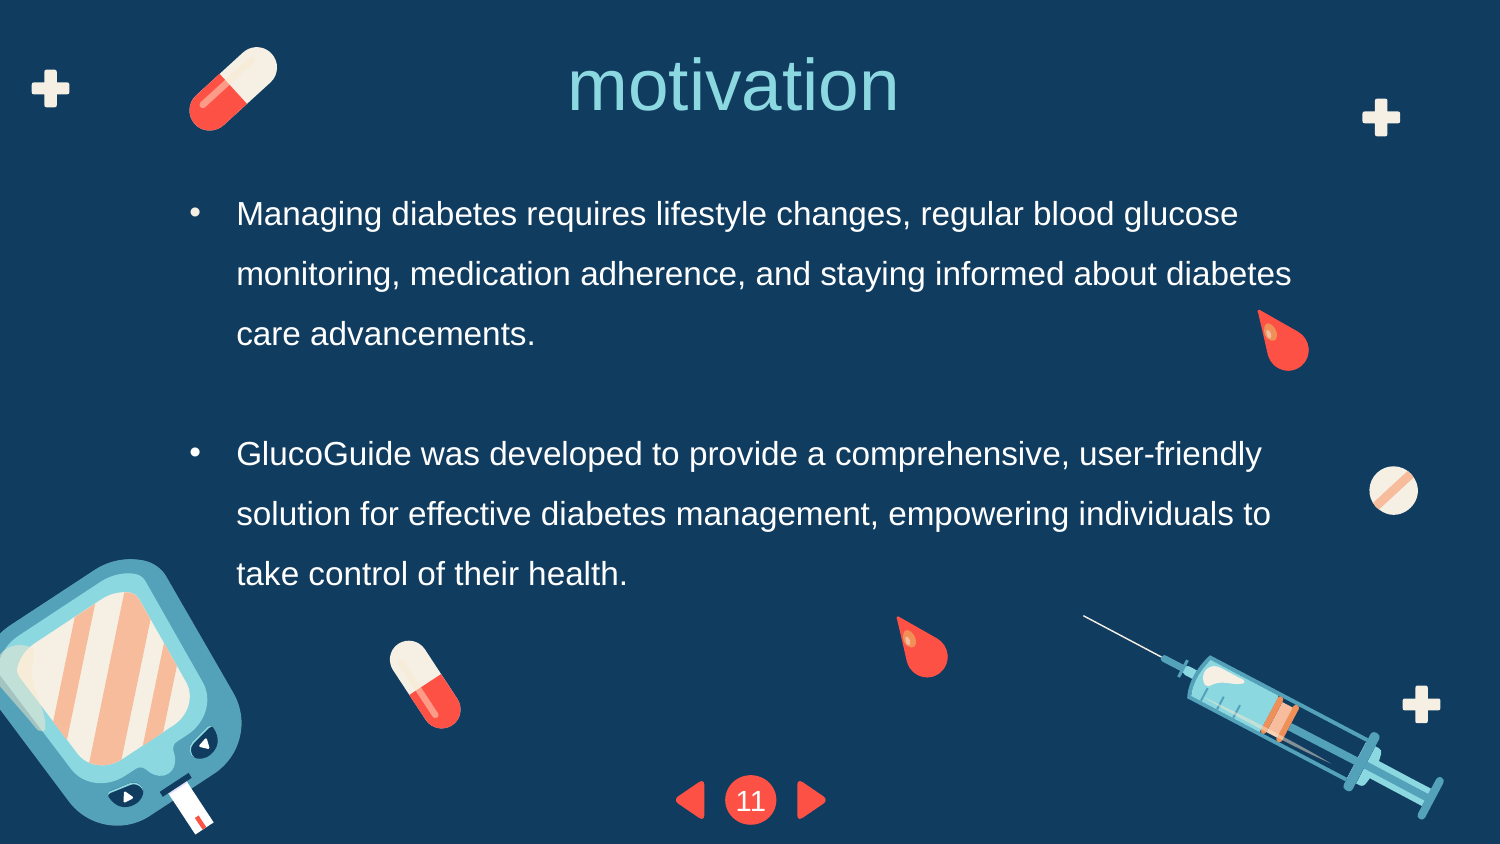

motivation

Managing diabetes requires lifestyle changes, regular blood glucose monitoring, medication adherence, and staying informed about diabetes care advancements.

GlucoGuide was developed to provide a comprehensive, user-friendly solution for effective diabetes management, empowering individuals to take control of their health.

11